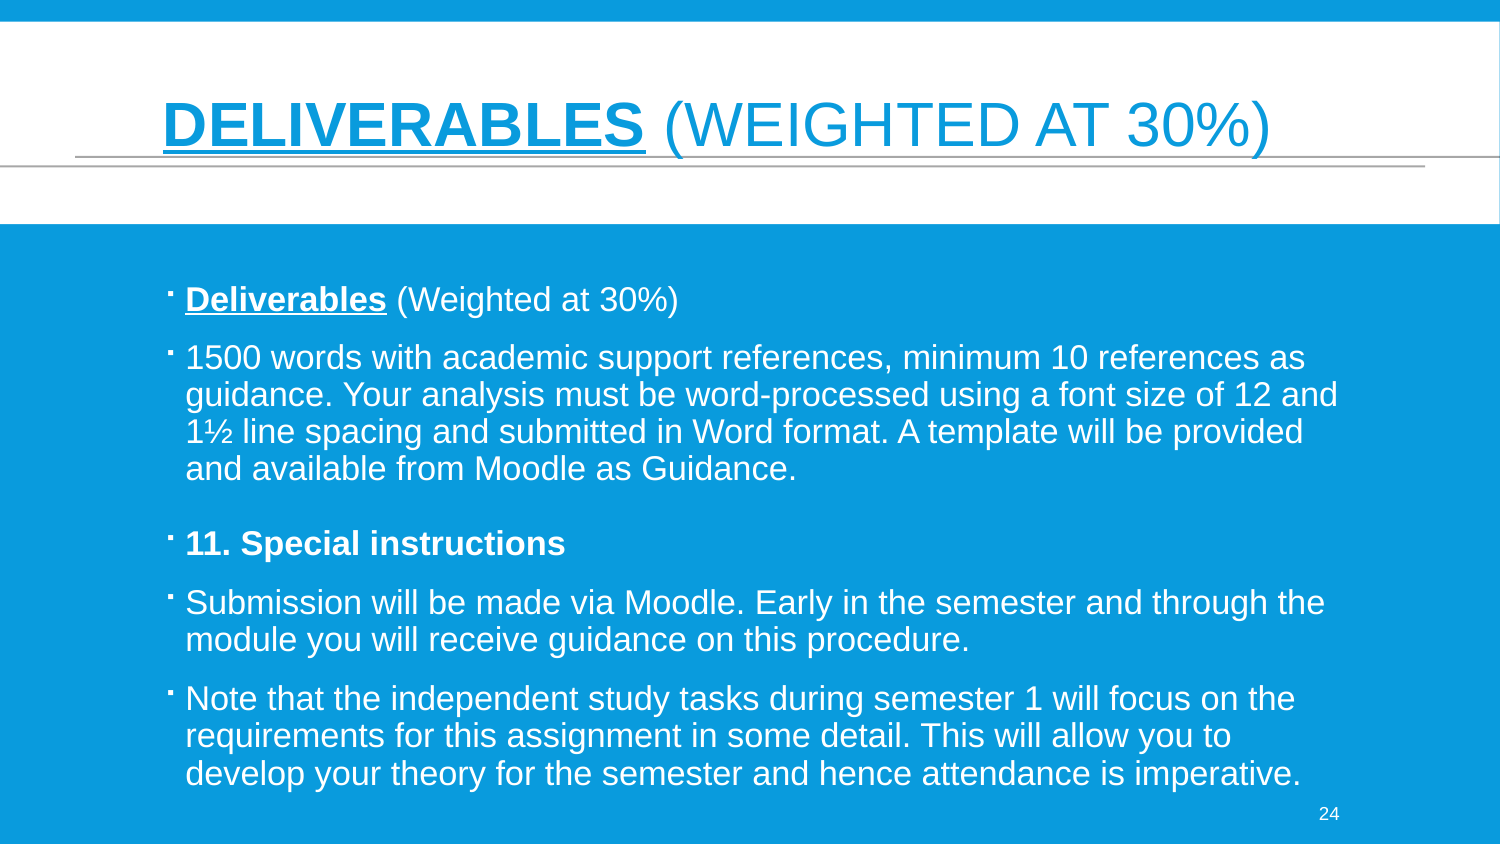

# Deliverables (Weighted at 30%)
Deliverables (Weighted at 30%)
1500 words with academic support references, minimum 10 references as guidance. Your analysis must be word-processed using a font size of 12 and 1½ line spacing and submitted in Word format. A template will be provided and available from Moodle as Guidance.

11. Special instructions
Submission will be made via Moodle. Early in the semester and through the module you will receive guidance on this procedure.
Note that the independent study tasks during semester 1 will focus on the requirements for this assignment in some detail. This will allow you to develop your theory for the semester and hence attendance is imperative.

24